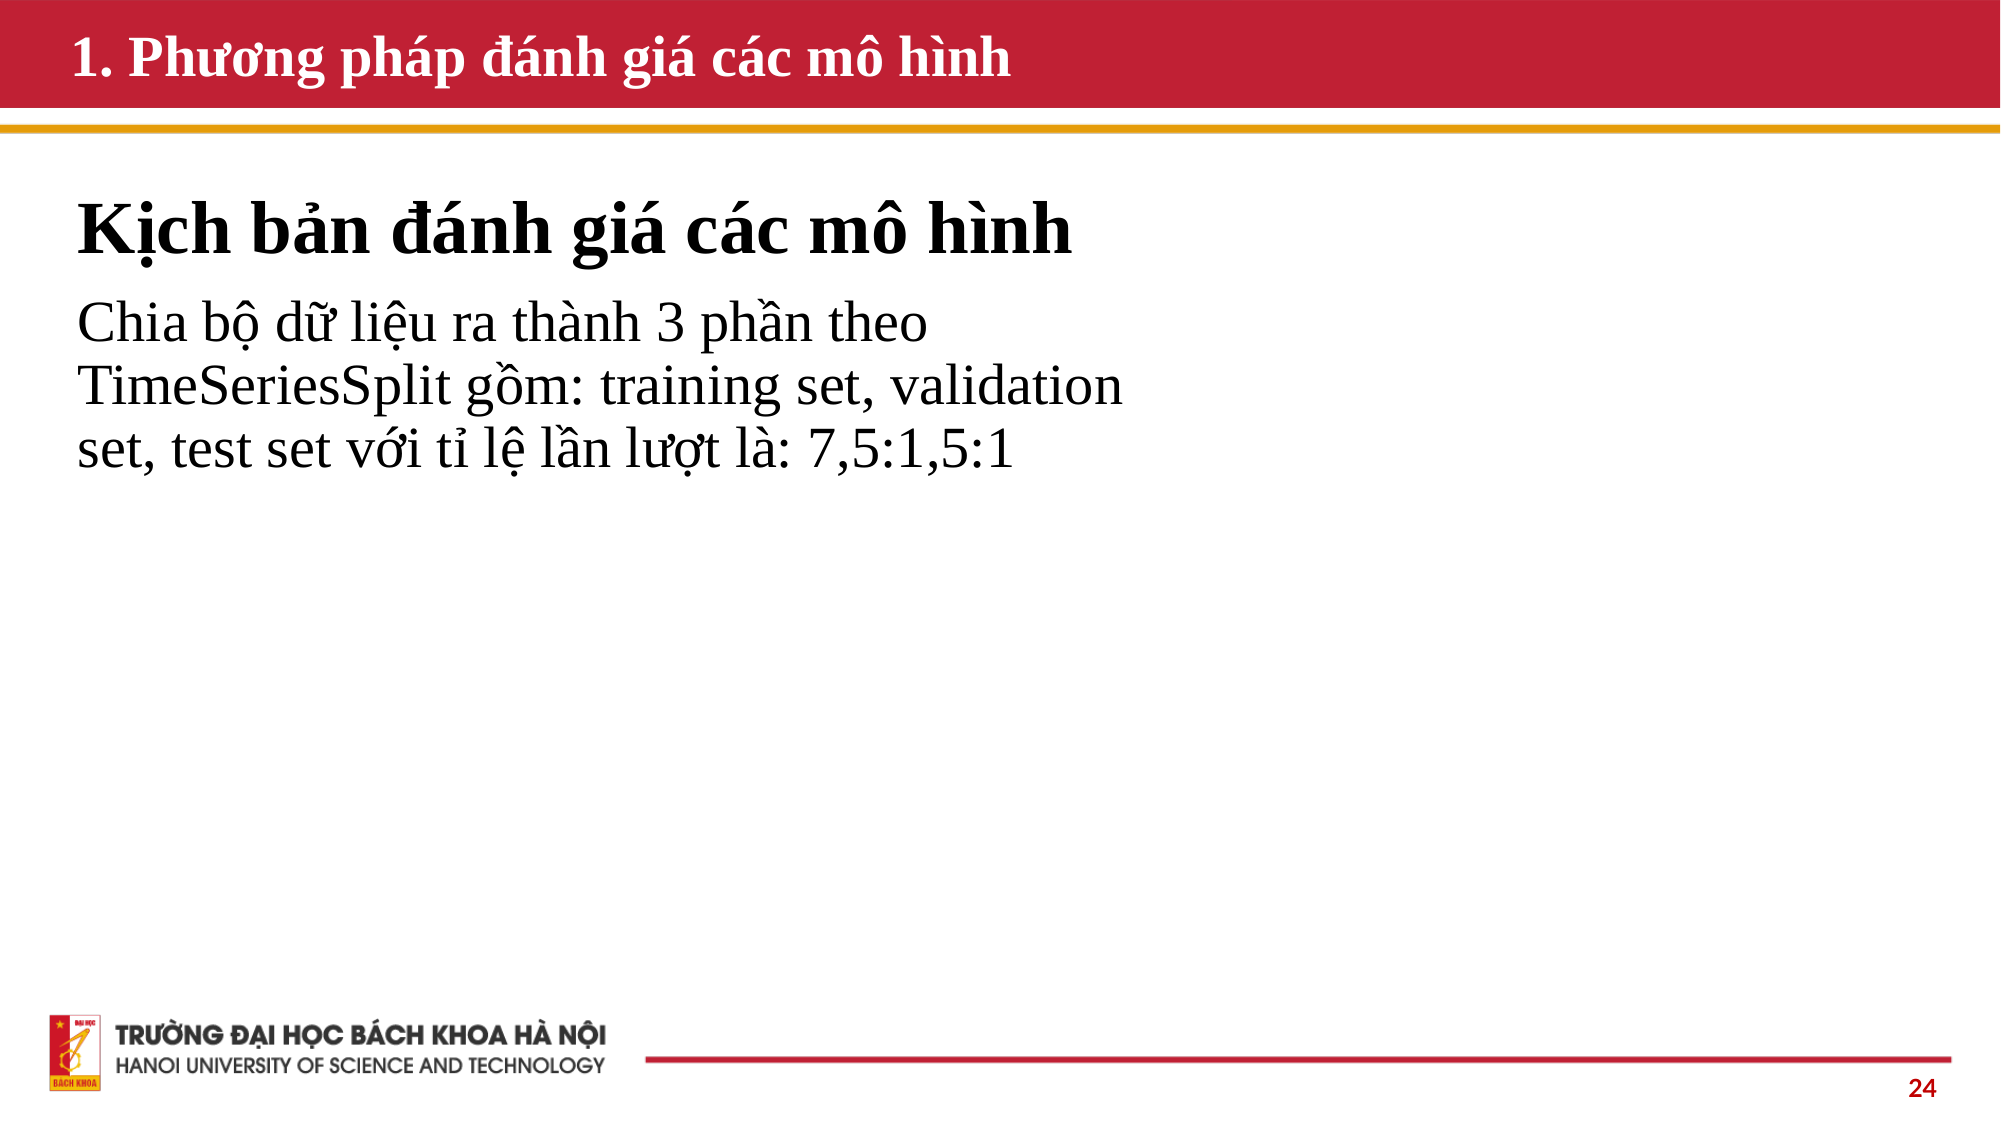

# 1. Phương pháp đánh giá các mô hình
Kịch bản đánh giá các mô hình
Chia bộ dữ liệu ra thành 3 phần theo TimeSeriesSplit gồm: training set, validation set, test set với tỉ lệ lần lượt là: 7,5:1,5:1
24